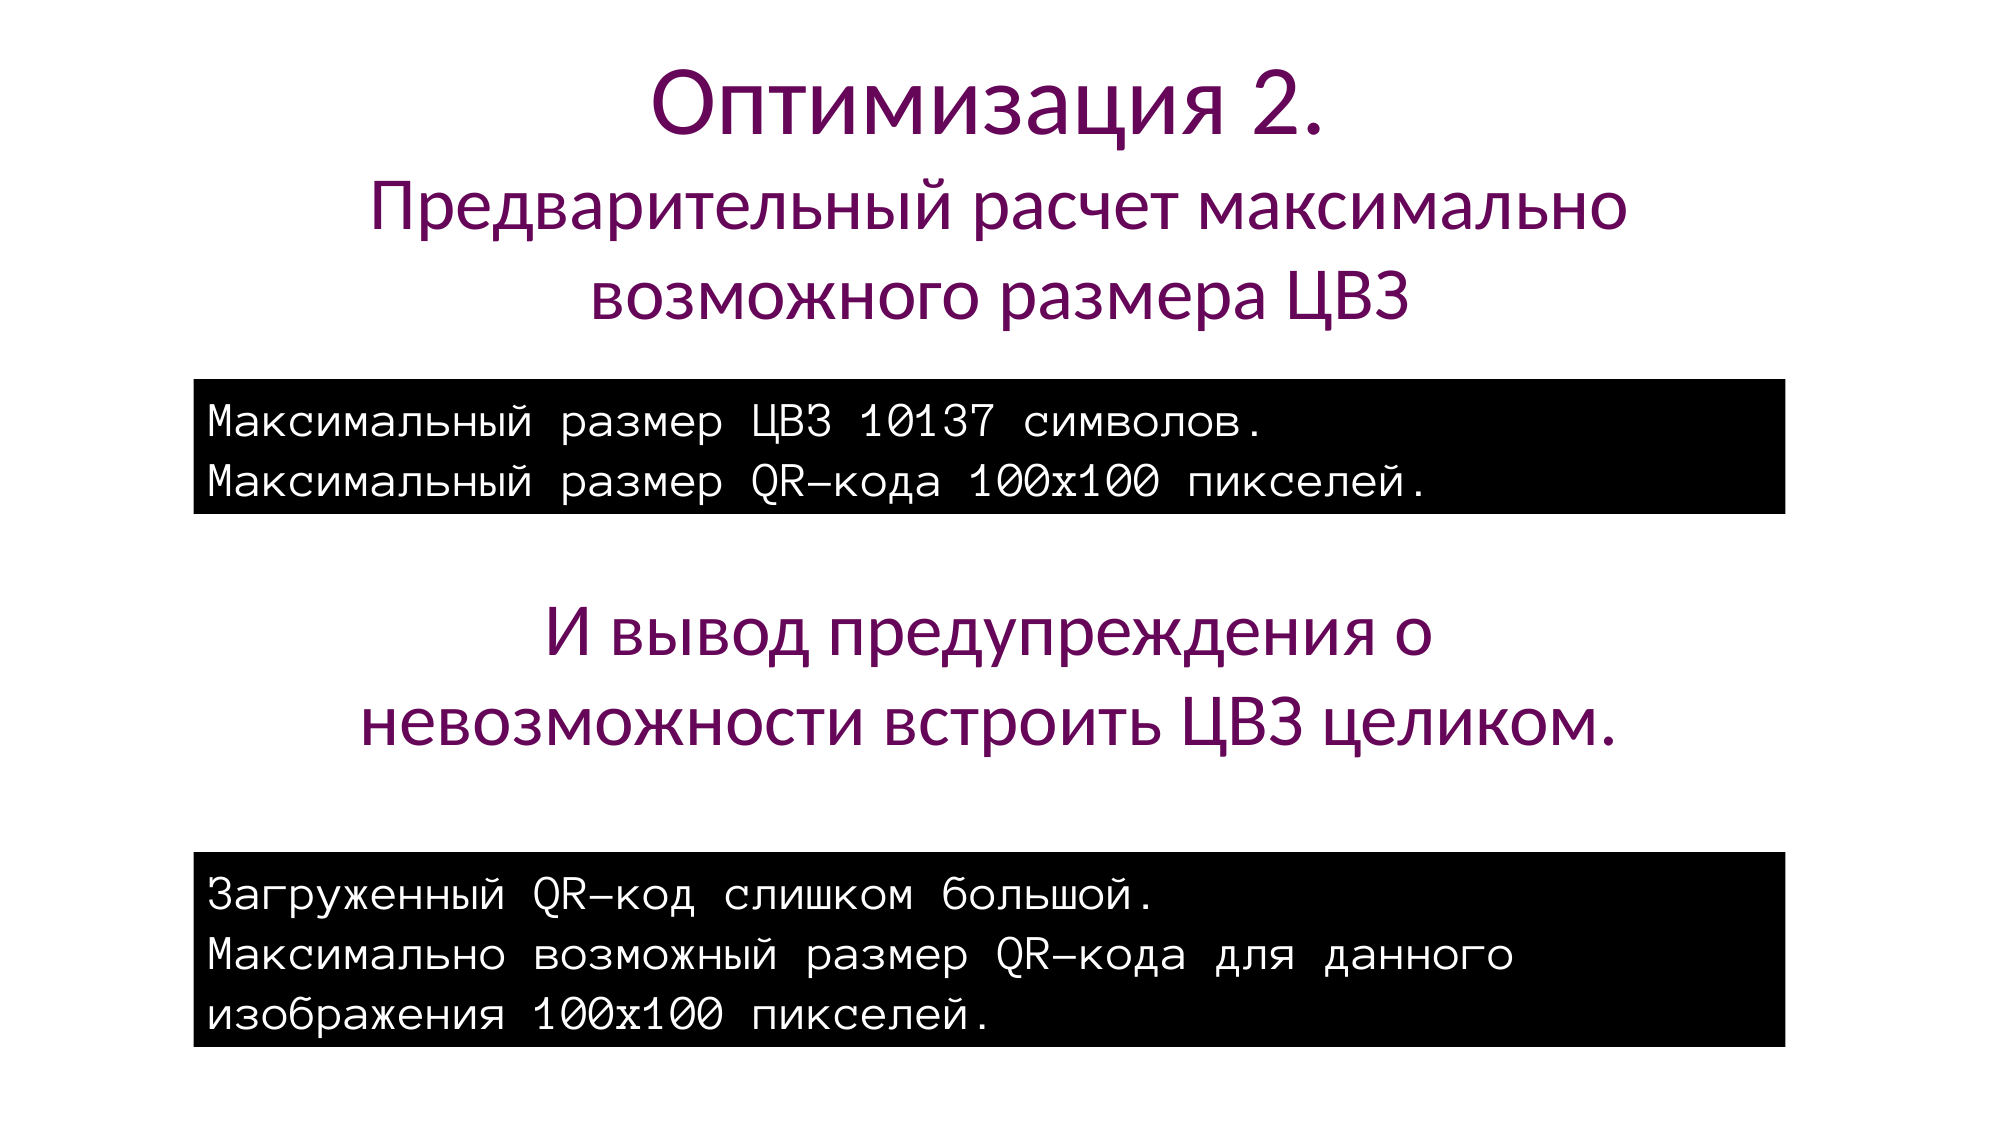

Оптимизация 2.
Предварительный расчет максимально возможного размера ЦВЗ
Максимальный размер ЦВЗ 10137 символов.
Максимальный размер QR-кода 100х100 пикселей.
И вывод предупреждения о невозможности встроить ЦВЗ целиком.
Загруженный QR-код слишком большой.
Максимально возможный размер QR-кода для данного изображения 100х100 пикселей.